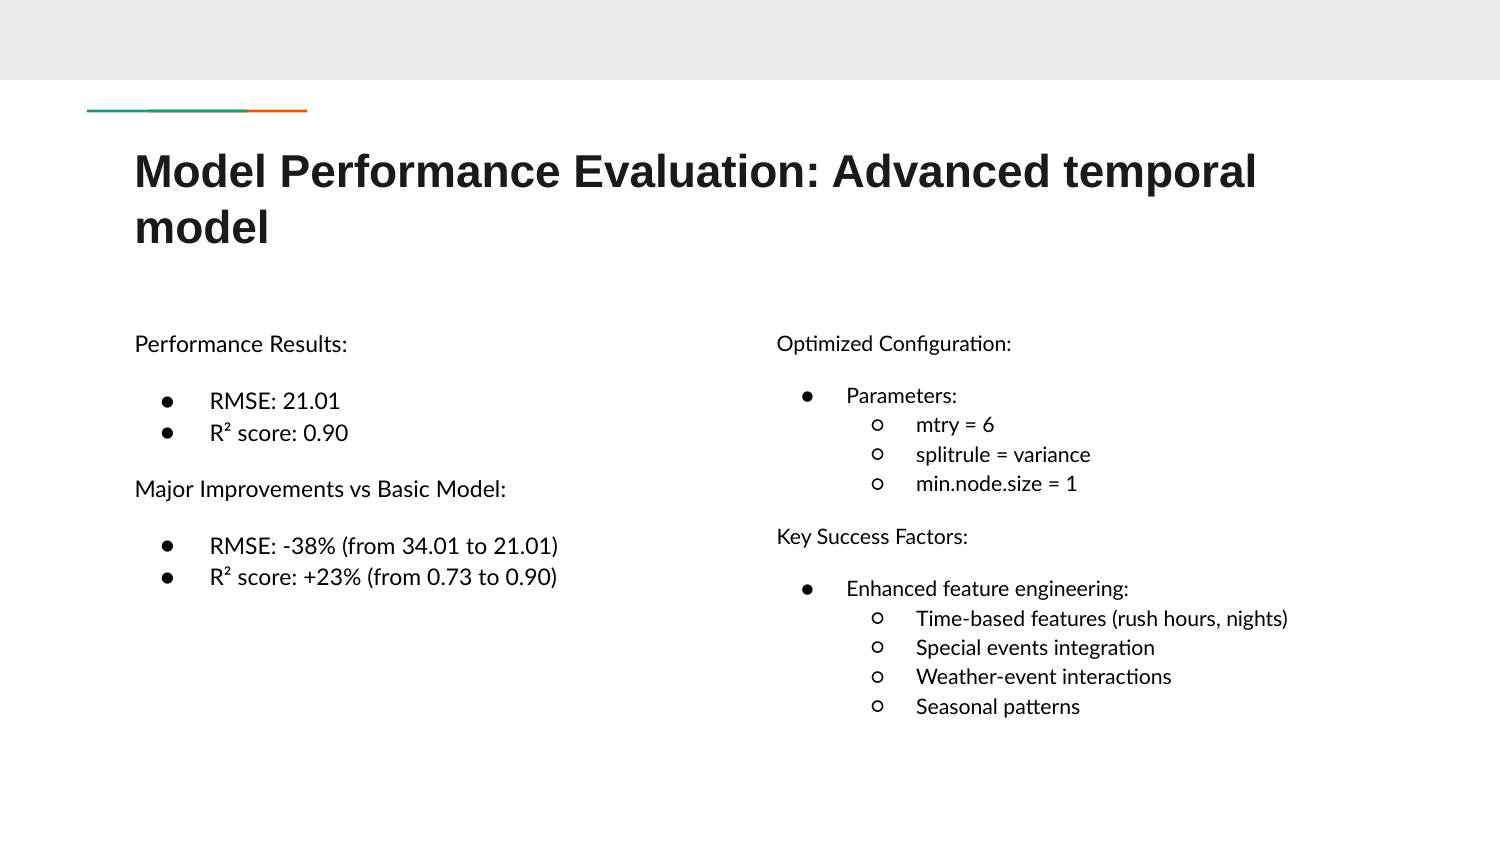

# Model Performance Evaluation: Advanced temporal model
Optimized Configuration:
Parameters:
mtry = 6
splitrule = variance
min.node.size = 1
Key Success Factors:
Enhanced feature engineering:
Time-based features (rush hours, nights)
Special events integration
Weather-event interactions
Seasonal patterns
Performance Results:
RMSE: 21.01
R² score: 0.90
Major Improvements vs Basic Model:
RMSE: -38% (from 34.01 to 21.01)
R² score: +23% (from 0.73 to 0.90)